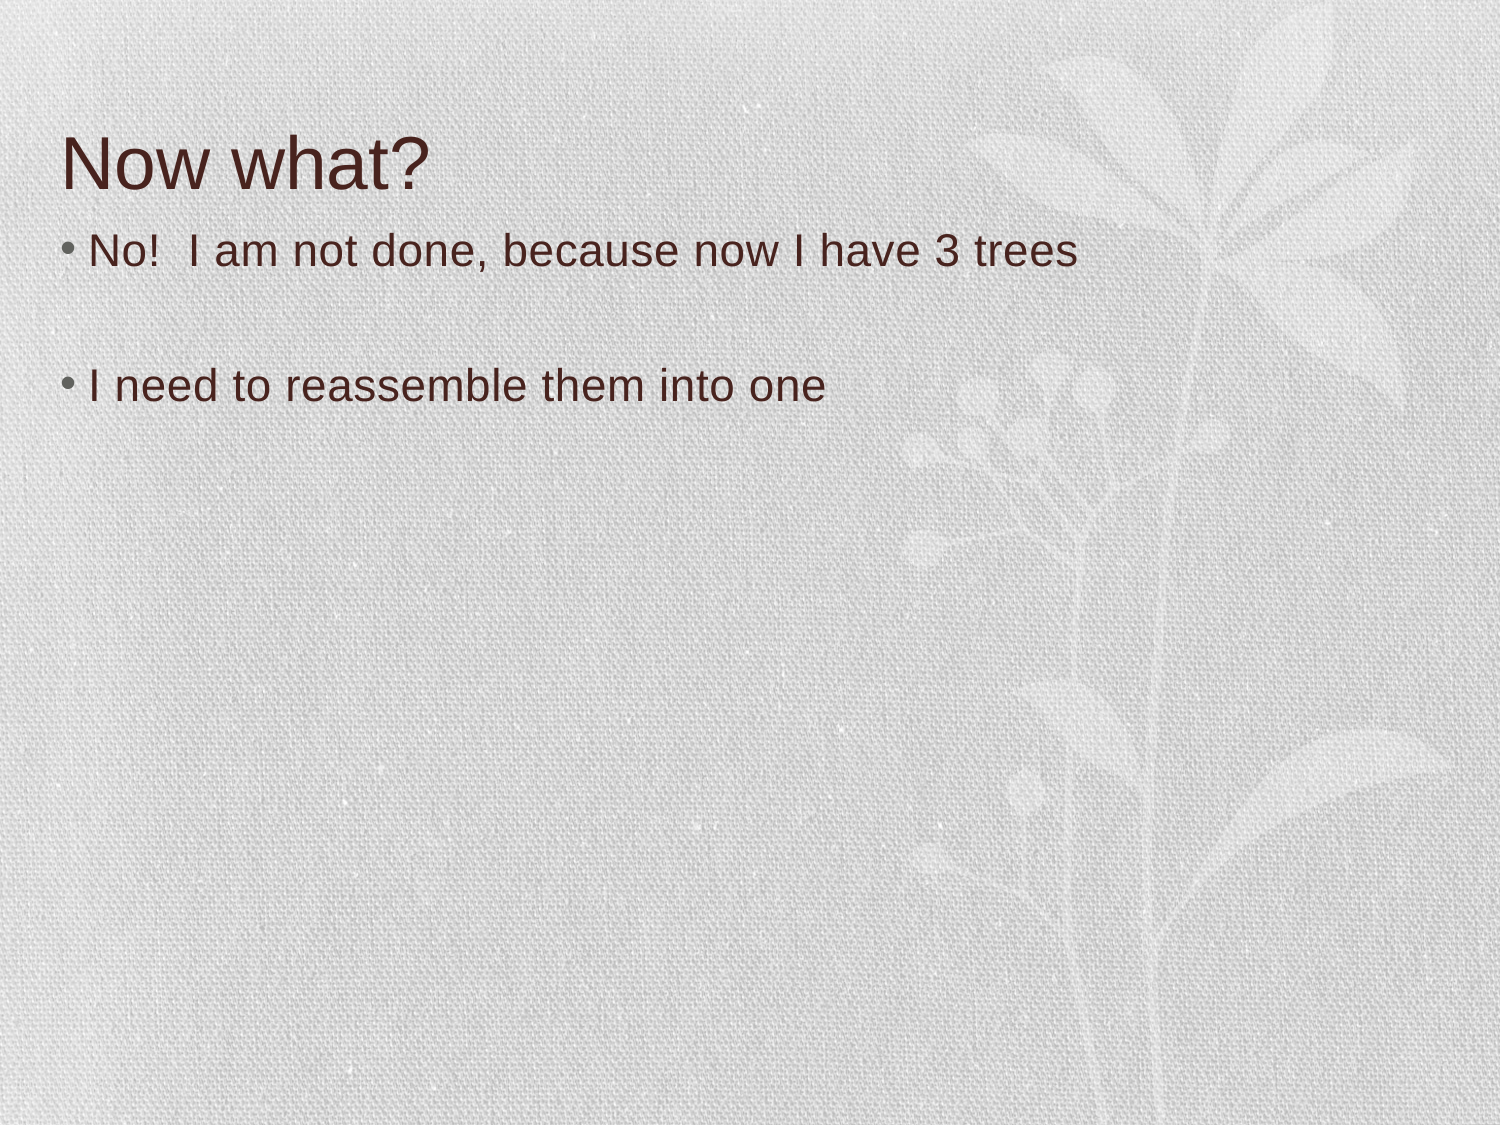

# Now what?
No!  I am not done, because now I have 3 trees

I need to reassemble them into one